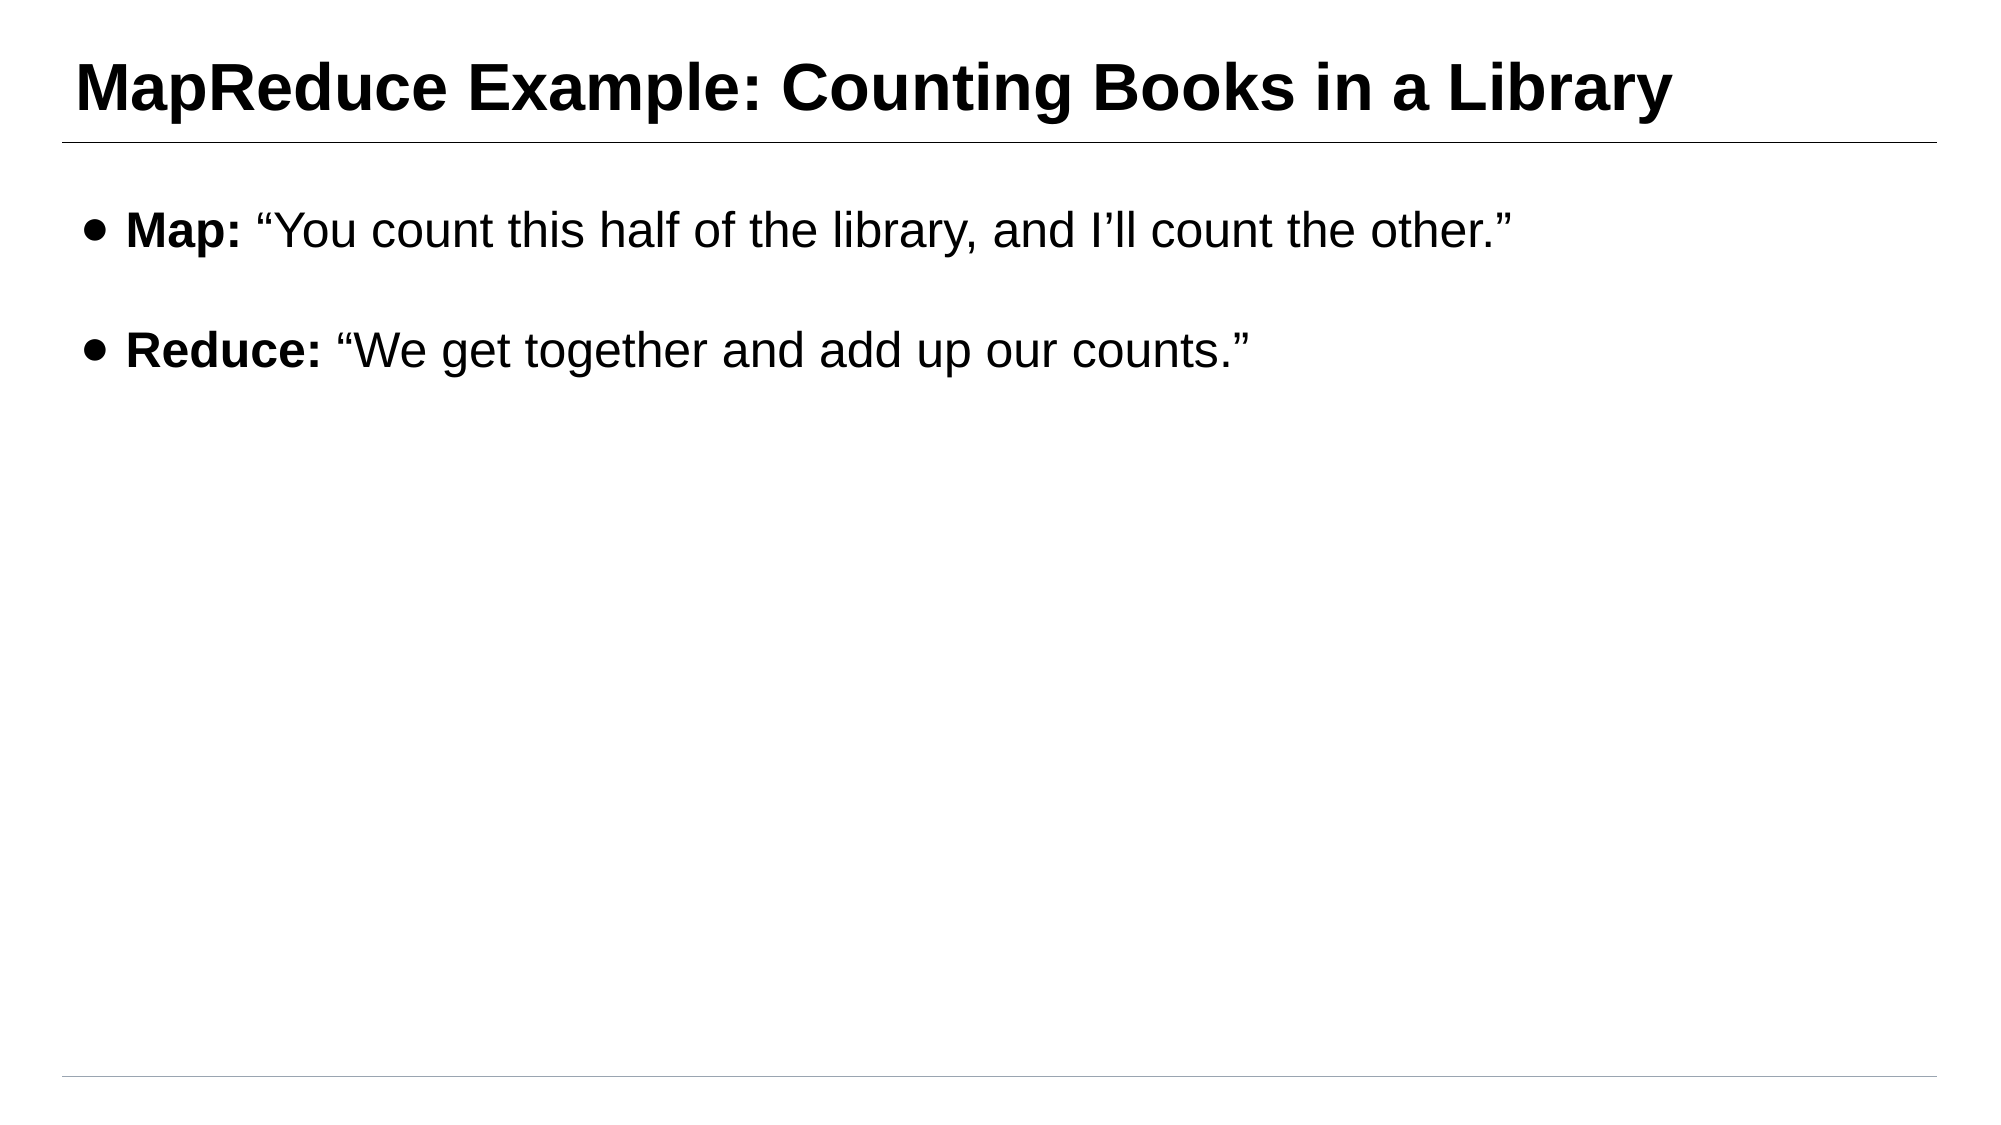

# MapReduce Example: Counting Books in a Library
Map: “You count this half of the library, and I’ll count the other.”

Reduce: “We get together and add up our counts.”